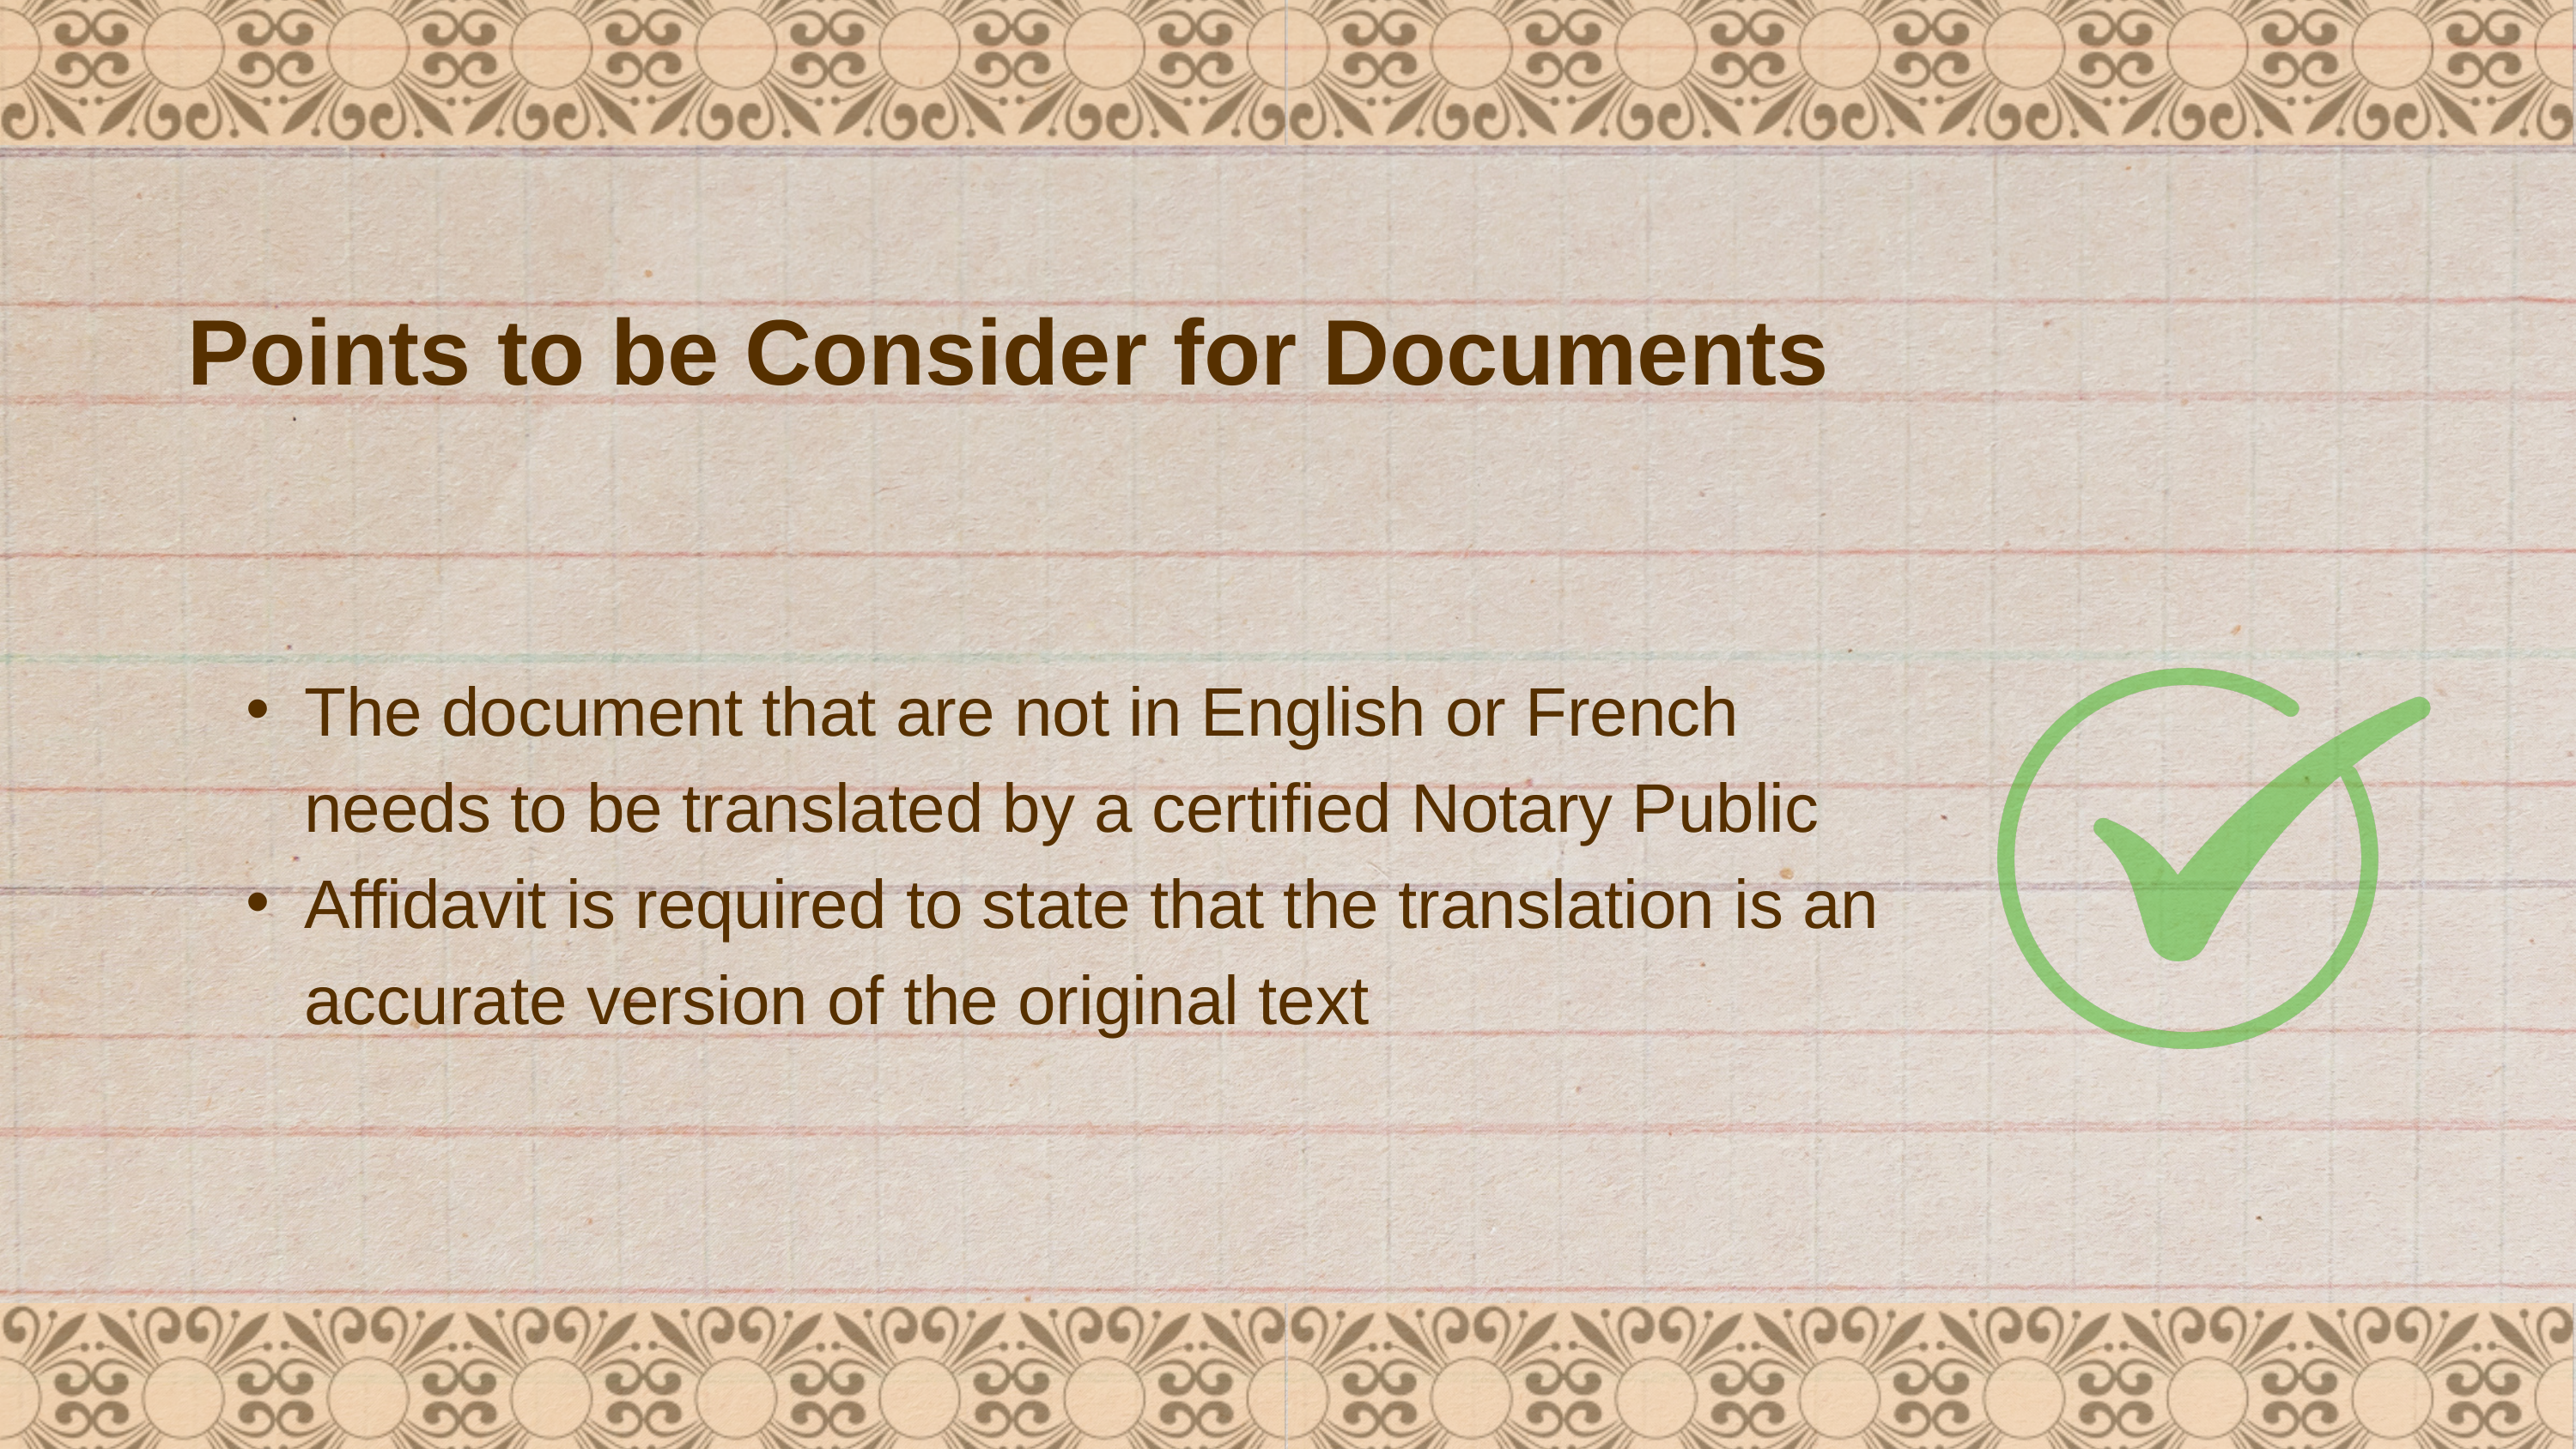

Points to be Consider for Documents
The document that are not in English or French needs to be translated by a certified Notary Public
Affidavit is required to state that the translation is an accurate version of the original text